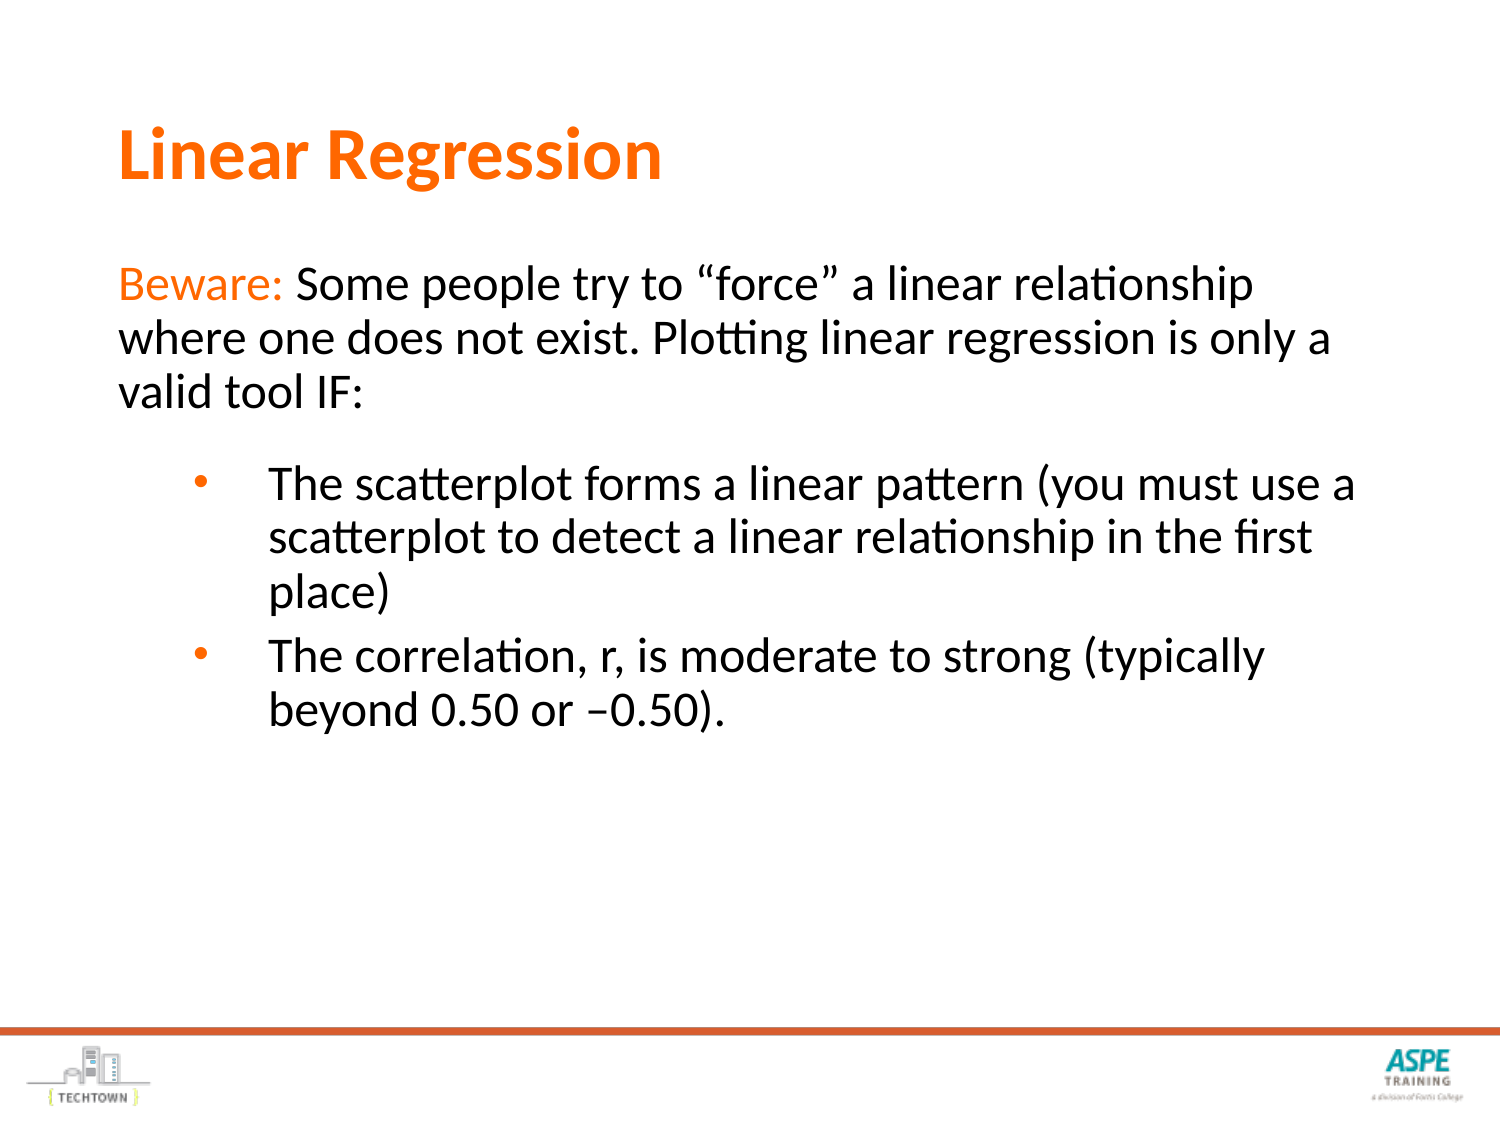

# Linear Regression
Beware: Some people try to “force” a linear relationship where one does not exist. Plotting linear regression is only a valid tool IF:
The scatterplot forms a linear pattern (you must use a scatterplot to detect a linear relationship in the first place)
The correlation, r, is moderate to strong (typically beyond 0.50 or –0.50).